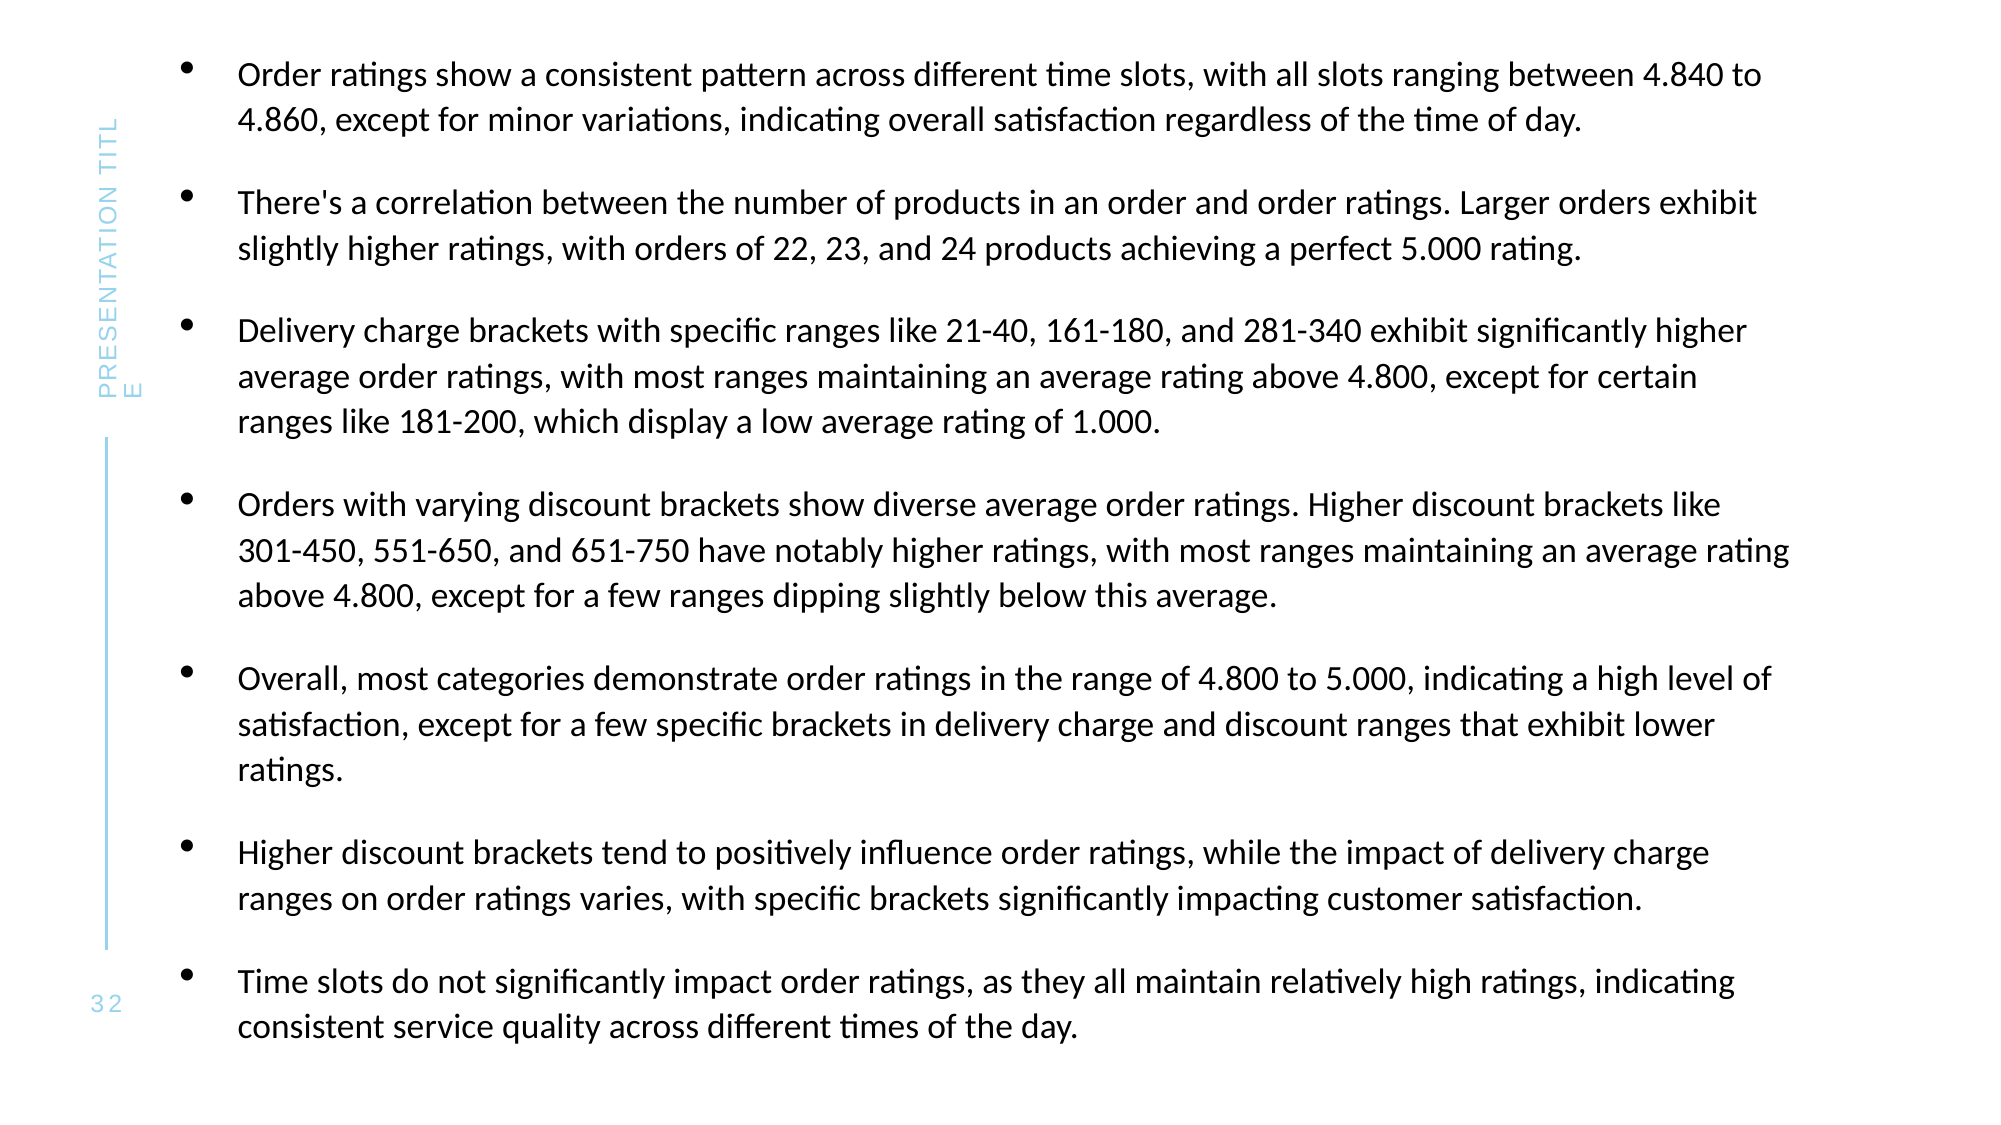

Order ratings show a consistent pattern across different time slots, with all slots ranging between 4.840 to 4.860, except for minor variations, indicating overall satisfaction regardless of the time of day.
There's a correlation between the number of products in an order and order ratings. Larger orders exhibit slightly higher ratings, with orders of 22, 23, and 24 products achieving a perfect 5.000 rating.
Delivery charge brackets with specific ranges like 21-40, 161-180, and 281-340 exhibit significantly higher average order ratings, with most ranges maintaining an average rating above 4.800, except for certain ranges like 181-200, which display a low average rating of 1.000.
Orders with varying discount brackets show diverse average order ratings. Higher discount brackets like 301-450, 551-650, and 651-750 have notably higher ratings, with most ranges maintaining an average rating above 4.800, except for a few ranges dipping slightly below this average.
Overall, most categories demonstrate order ratings in the range of 4.800 to 5.000, indicating a high level of satisfaction, except for a few specific brackets in delivery charge and discount ranges that exhibit lower ratings.
Higher discount brackets tend to positively influence order ratings, while the impact of delivery charge ranges on order ratings varies, with specific brackets significantly impacting customer satisfaction.
Time slots do not significantly impact order ratings, as they all maintain relatively high ratings, indicating consistent service quality across different times of the day.

presentation title
32